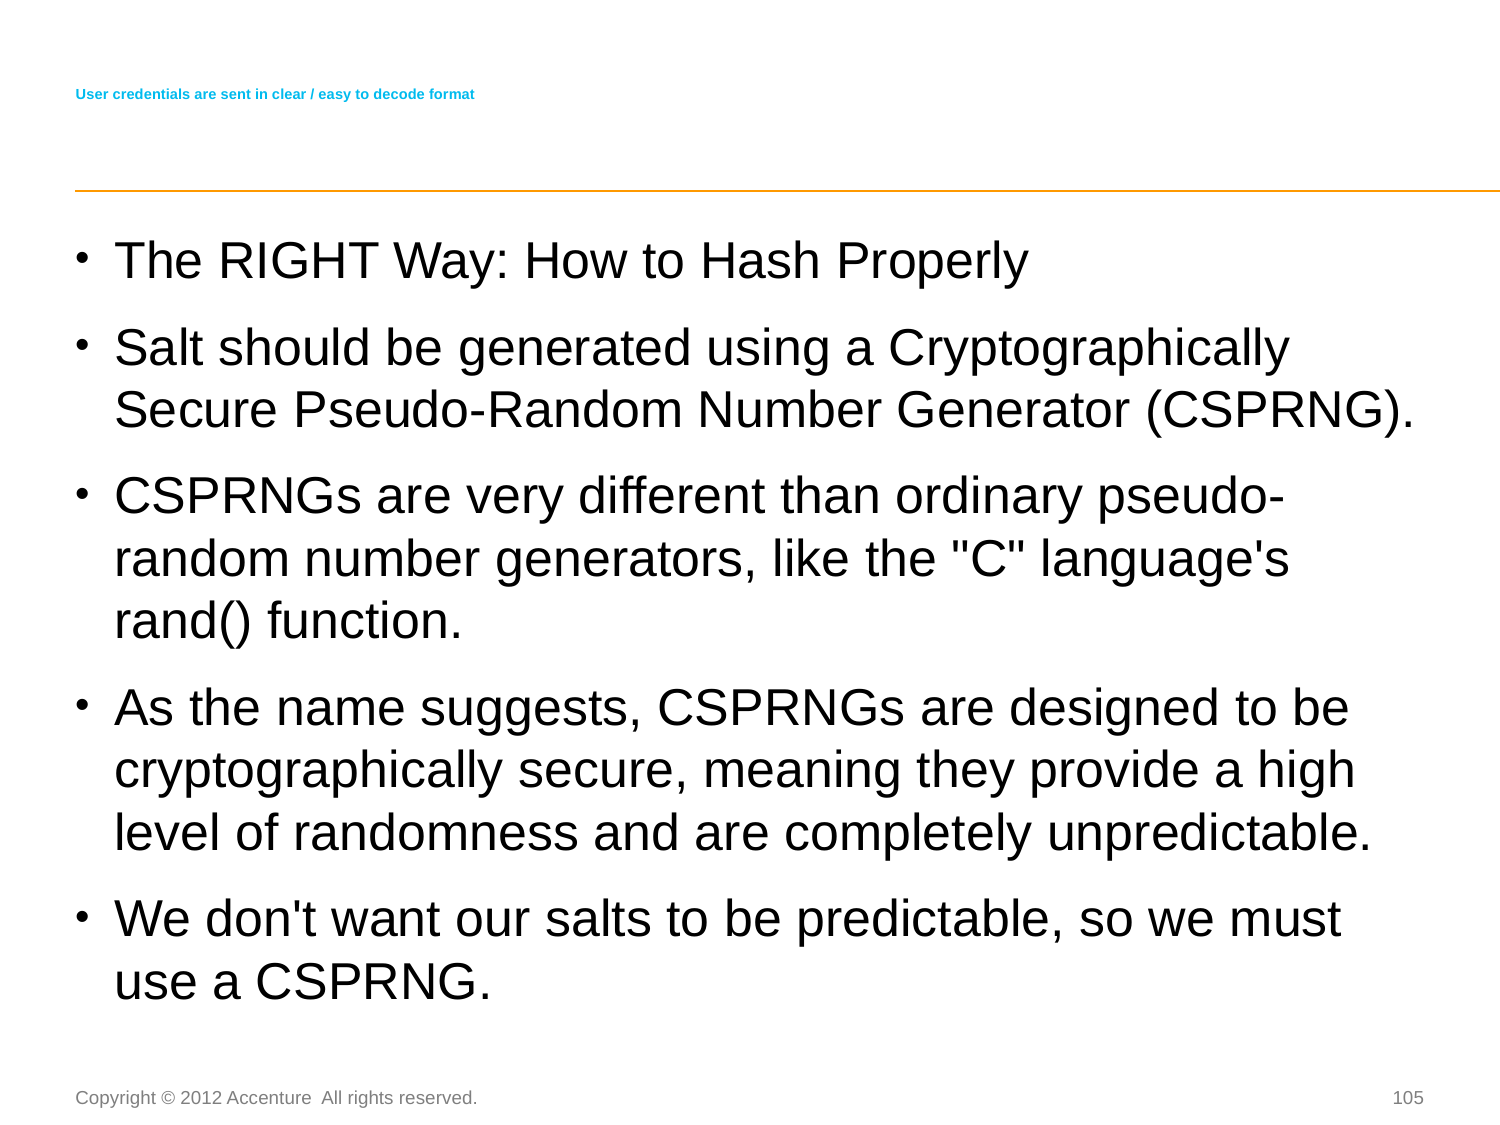

# User credentials are sent in clear / easy to decode format
The RIGHT Way: How to Hash Properly
Salt should be generated using a Cryptographically Secure Pseudo-Random Number Generator (CSPRNG).
CSPRNGs are very different than ordinary pseudo-random number generators, like the "C" language's rand() function.
As the name suggests, CSPRNGs are designed to be cryptographically secure, meaning they provide a high level of randomness and are completely unpredictable.
We don't want our salts to be predictable, so we must use a CSPRNG.